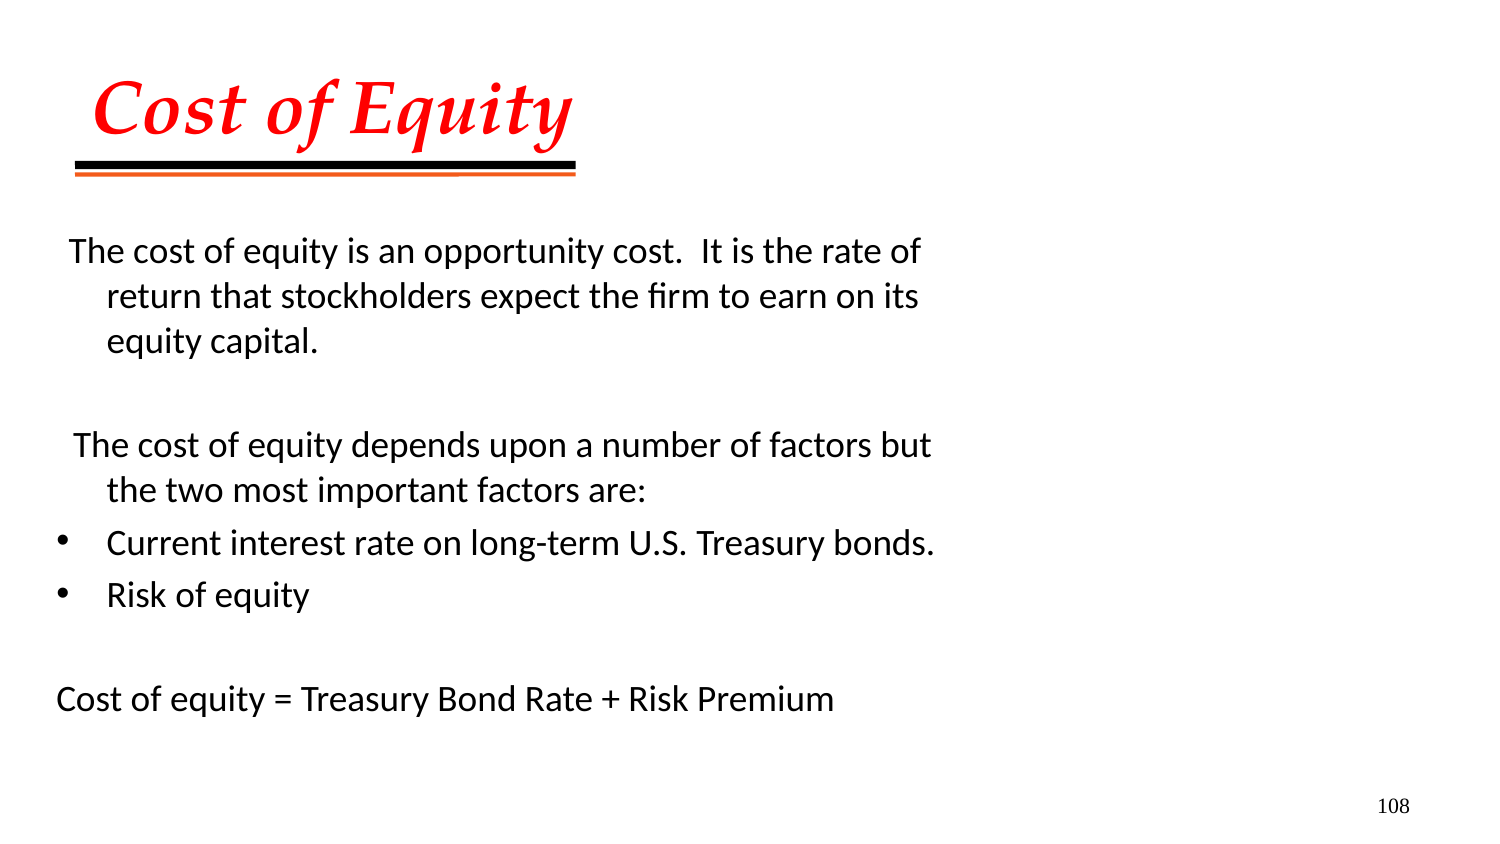

# Cost of Equity

  The cost of equity is an opportunity cost.  It is the rate of return that stockholders expect the firm to earn on its equity capital.

  The cost of equity depends upon a number of factors but the two most important factors are:
Current interest rate on long-term U.S. Treasury bonds.
Risk of equity

Cost of equity = Treasury Bond Rate + Risk Premium
108